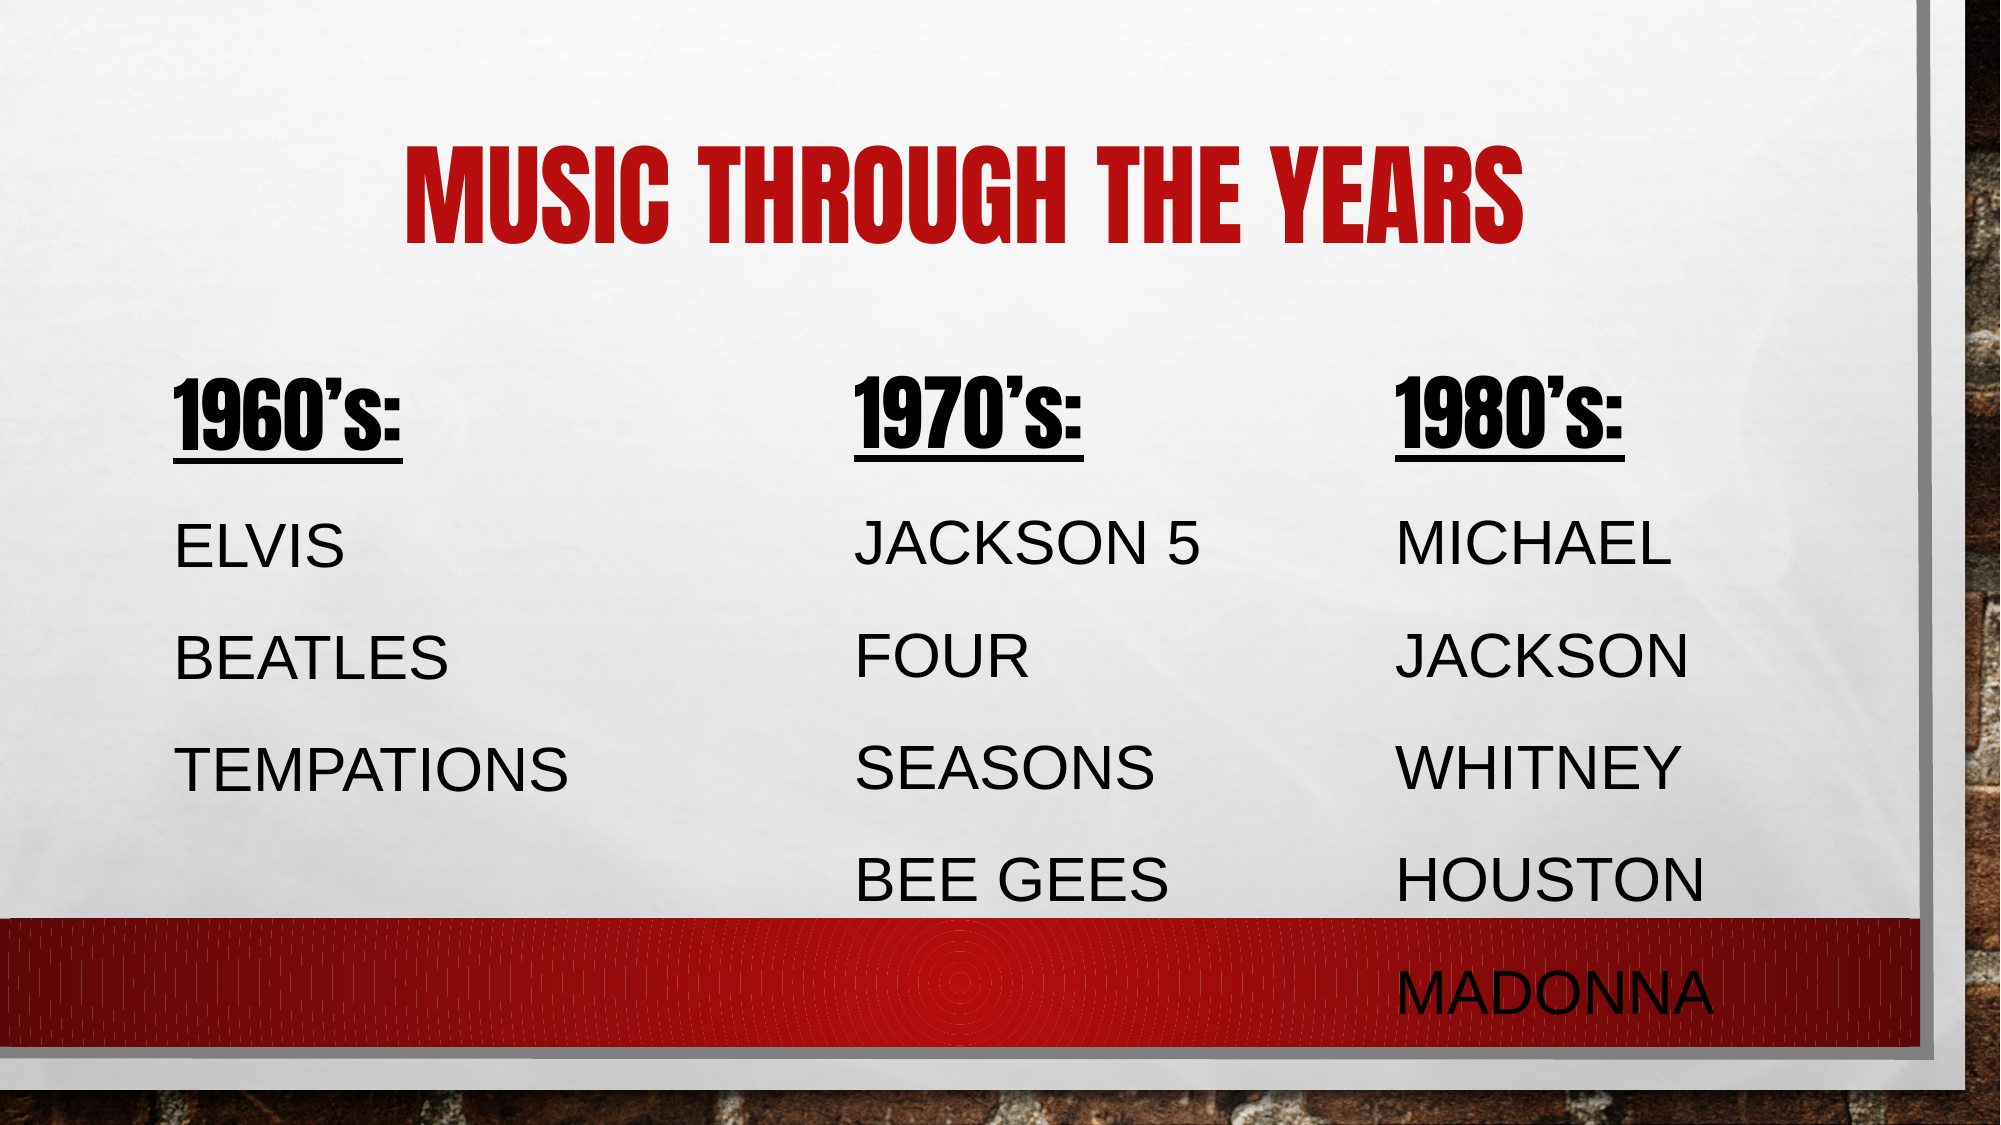

# Music through the years
1970’s:
JACKSON 5
FOUR SEASONS
BEE GEES
1980’s:
Michael Jackson
Whitney Houston
Madonna
1960’s:
Elvis
Beatles
TEMPATIONS